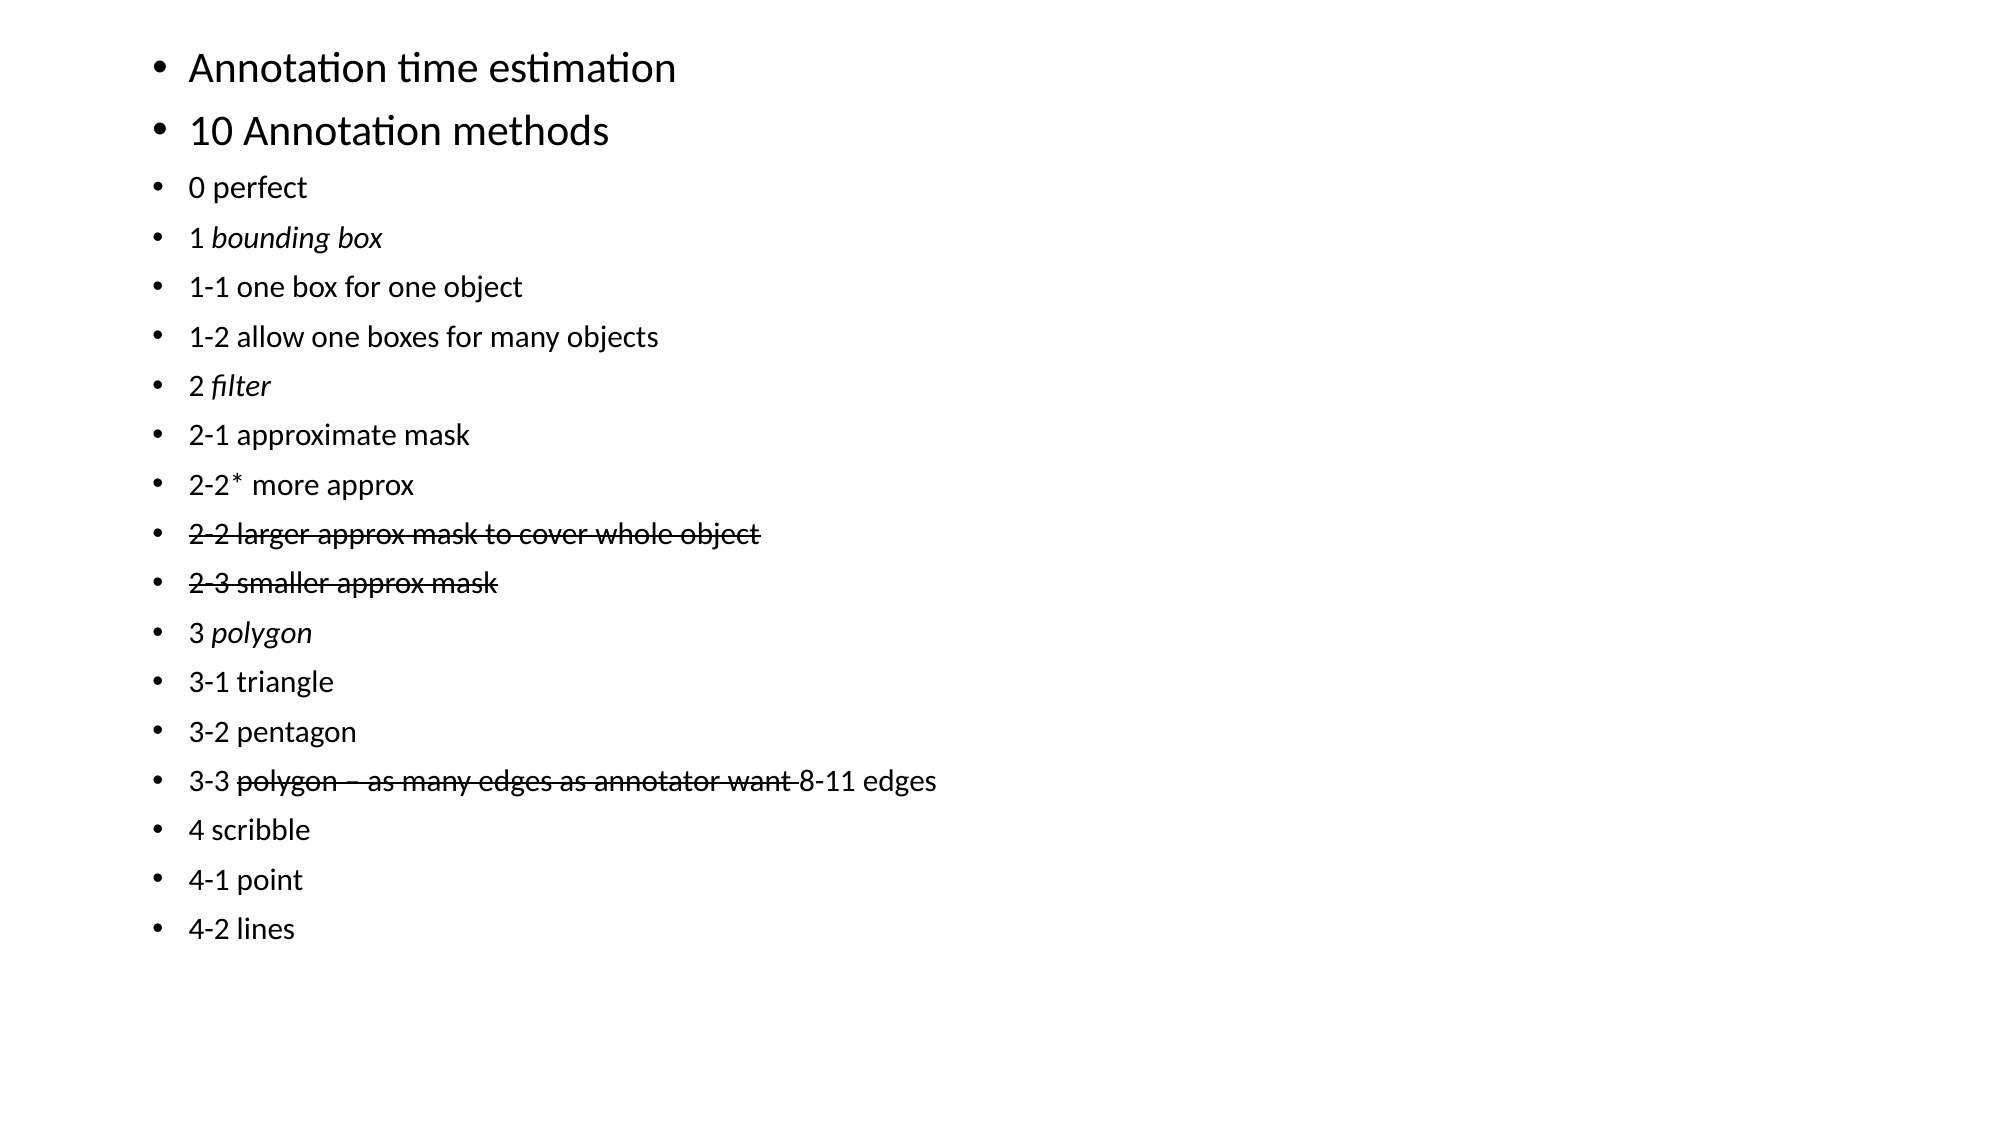

Annotation time estimation
10 Annotation methods
0 perfect
1 bounding box
1-1 one box for one object
1-2 allow one boxes for many objects
2 filter
2-1 approximate mask
2-2* more approx
2-2 larger approx mask to cover whole object
2-3 smaller approx mask
3 polygon
3-1 triangle
3-2 pentagon
3-3 polygon – as many edges as annotator want 8-11 edges
4 scribble
4-1 point
4-2 lines